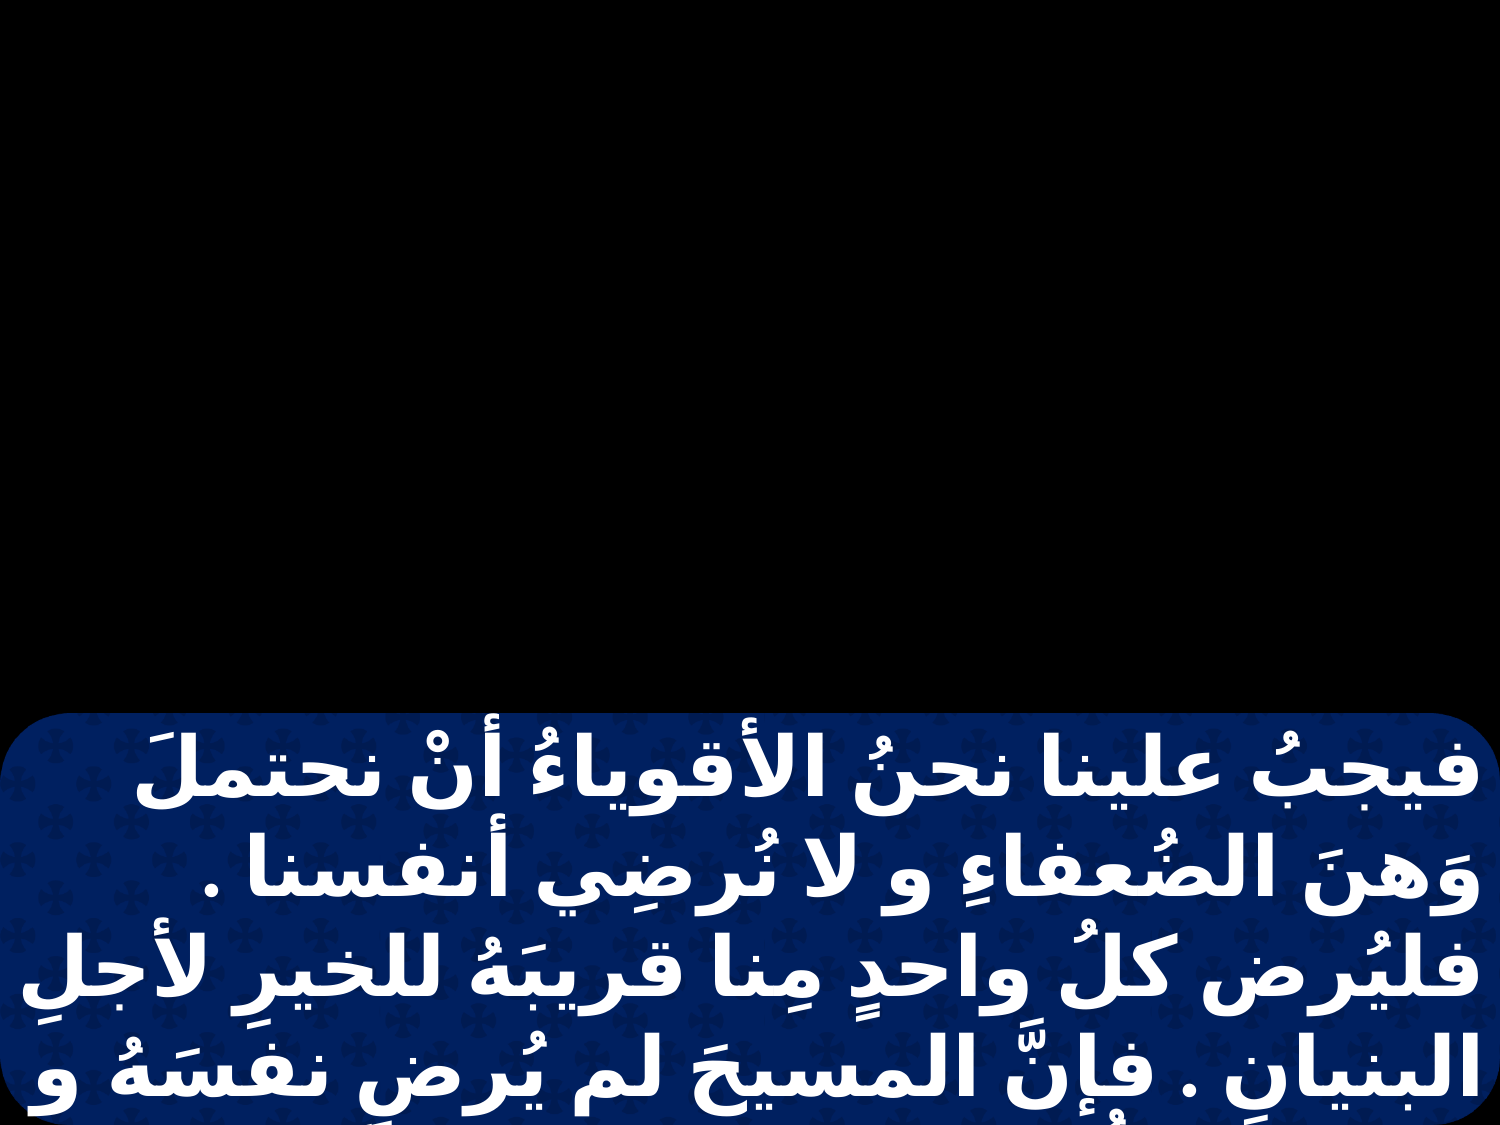

فيجبُ علينا نحنُ الأقوياءُ أنْ نحتملَ وَهنَ الضُعفاءِ و لا نُرضِي أنفسنا . فليُرض كلُ واحدٍ مِنا قريبَهُ للخيرِ لأجلِ البنيانِ . فإنَّ المسيحَ لم يُرضِ نفسَهُ و لكنْ كما كُتب تعييرات مُعَيريكَ وَقعتْ عليَّ .